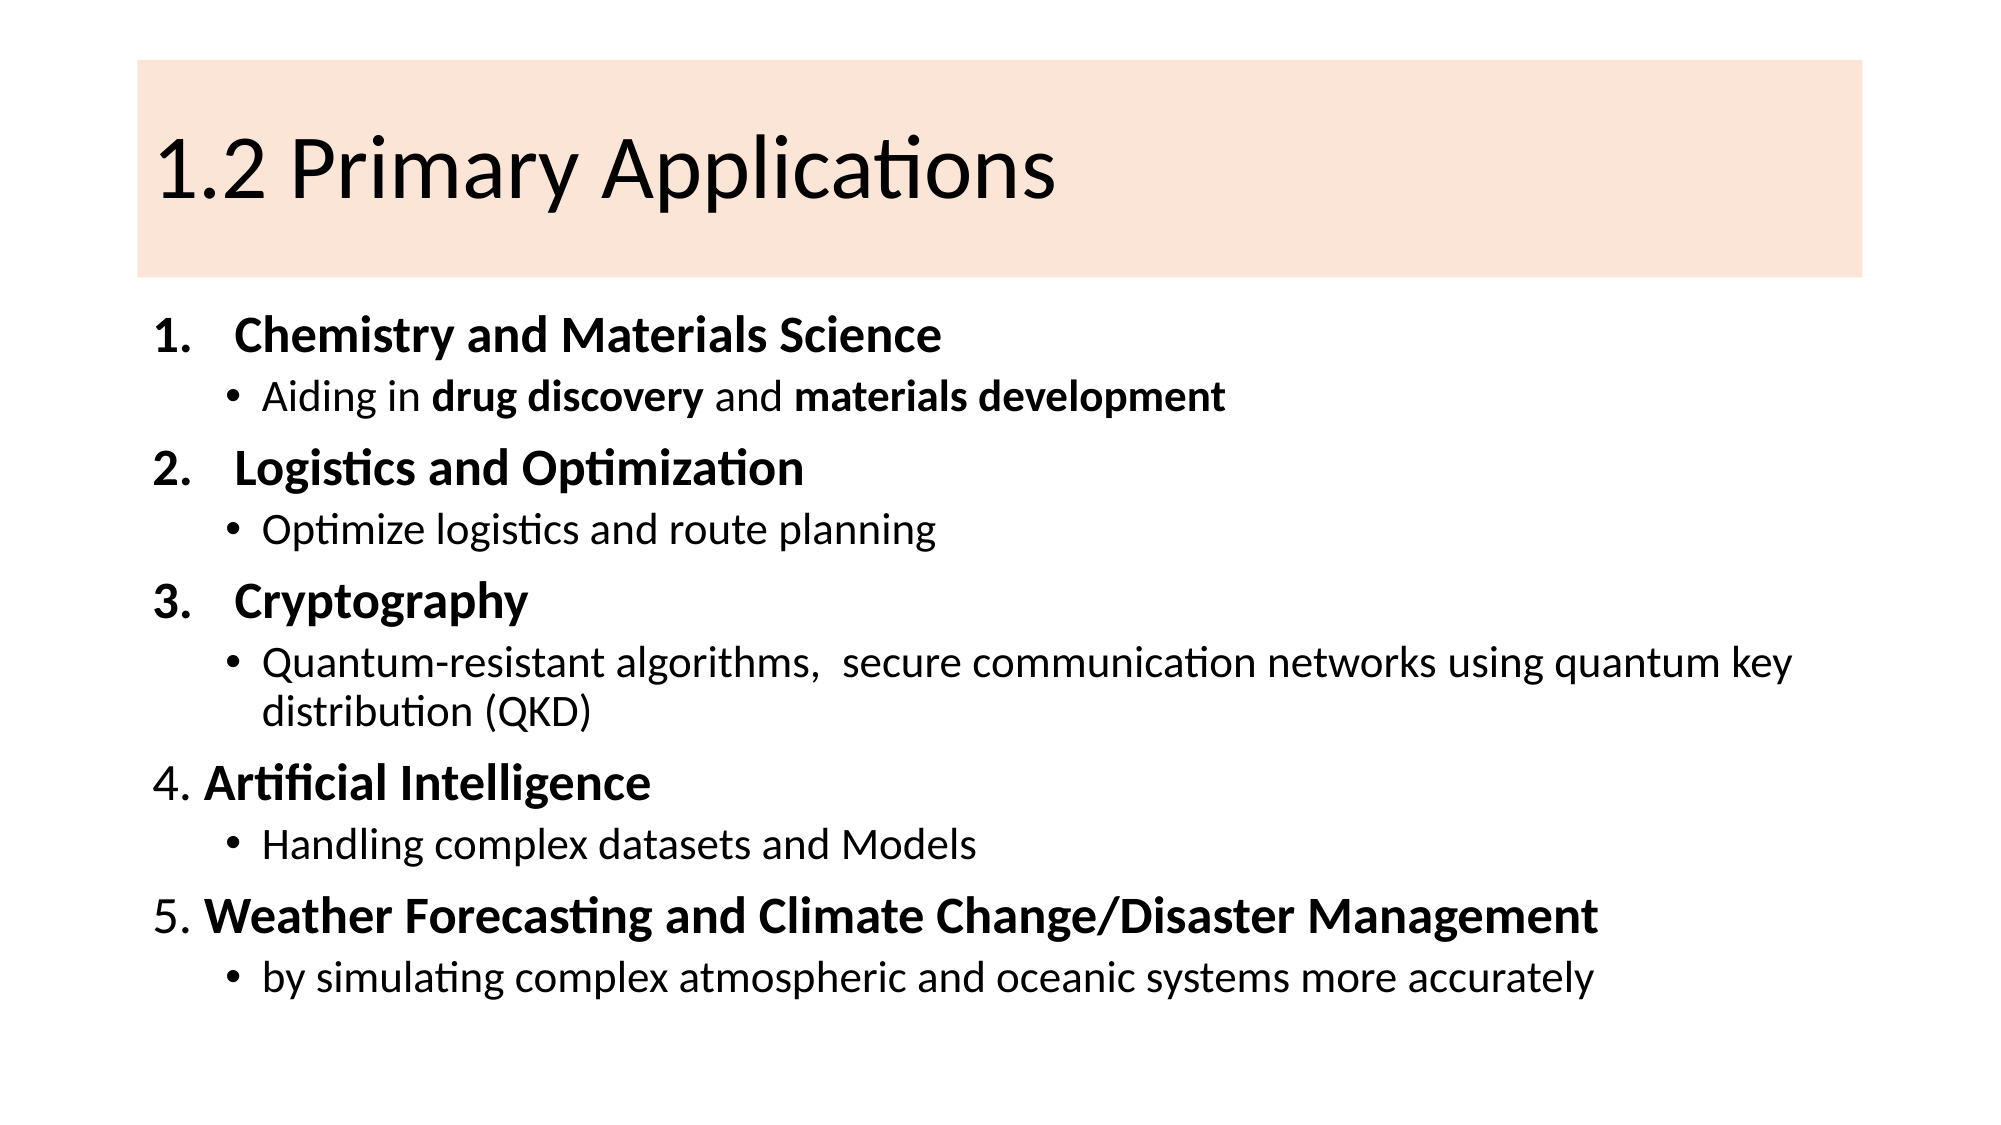

# 1.2 Primary Applications
Chemistry and Materials Science
Aiding in drug discovery and materials development
Logistics and Optimization
Optimize logistics and route planning
Cryptography
Quantum-resistant algorithms,  secure communication networks using quantum key distribution (QKD)
4. Artificial Intelligence
Handling complex datasets and Models
5. Weather Forecasting and Climate Change/Disaster Management
by simulating complex atmospheric and oceanic systems more accurately